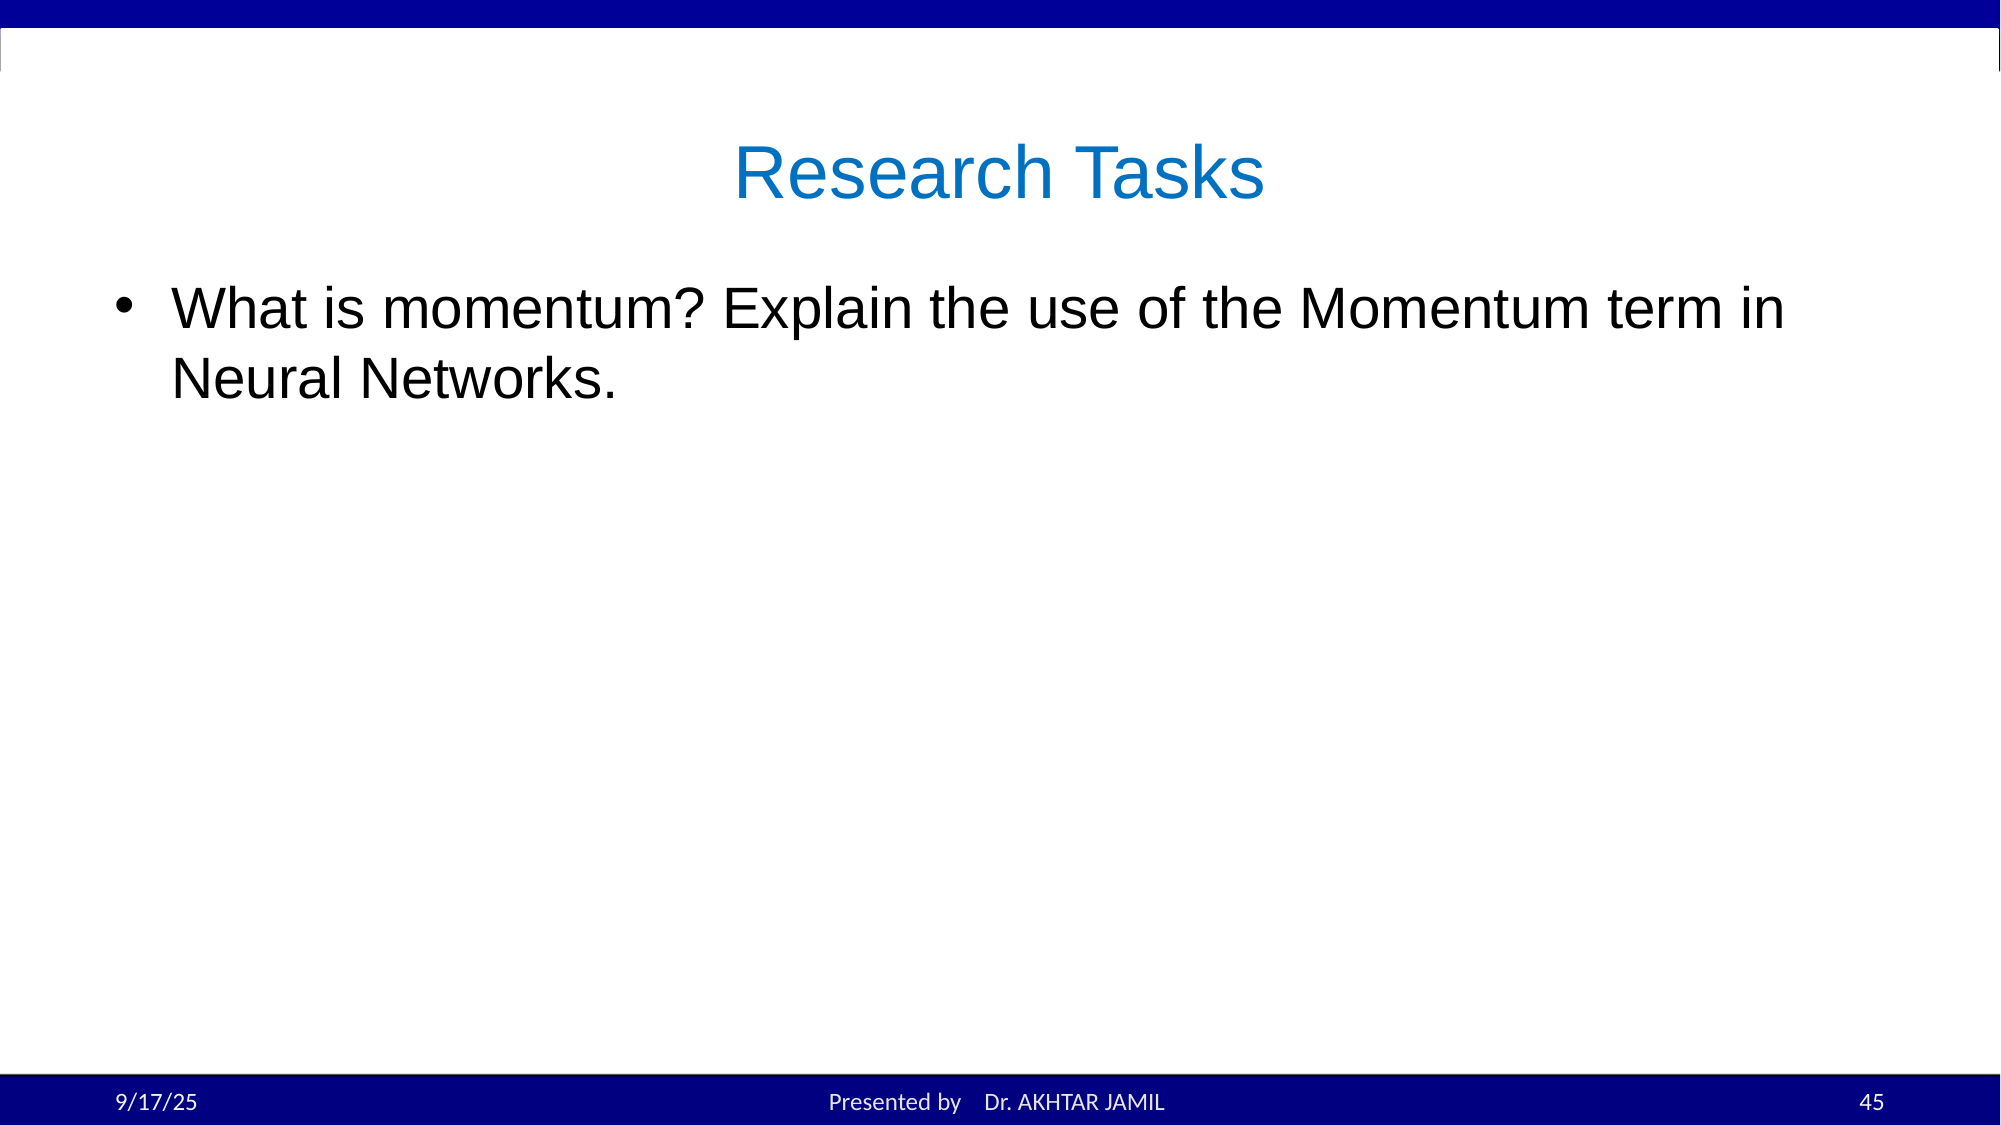

# Research Tasks
What is momentum? Explain the use of the Momentum term in Neural Networks.
9/17/25
Presented by    Dr. AKHTAR JAMIL
45